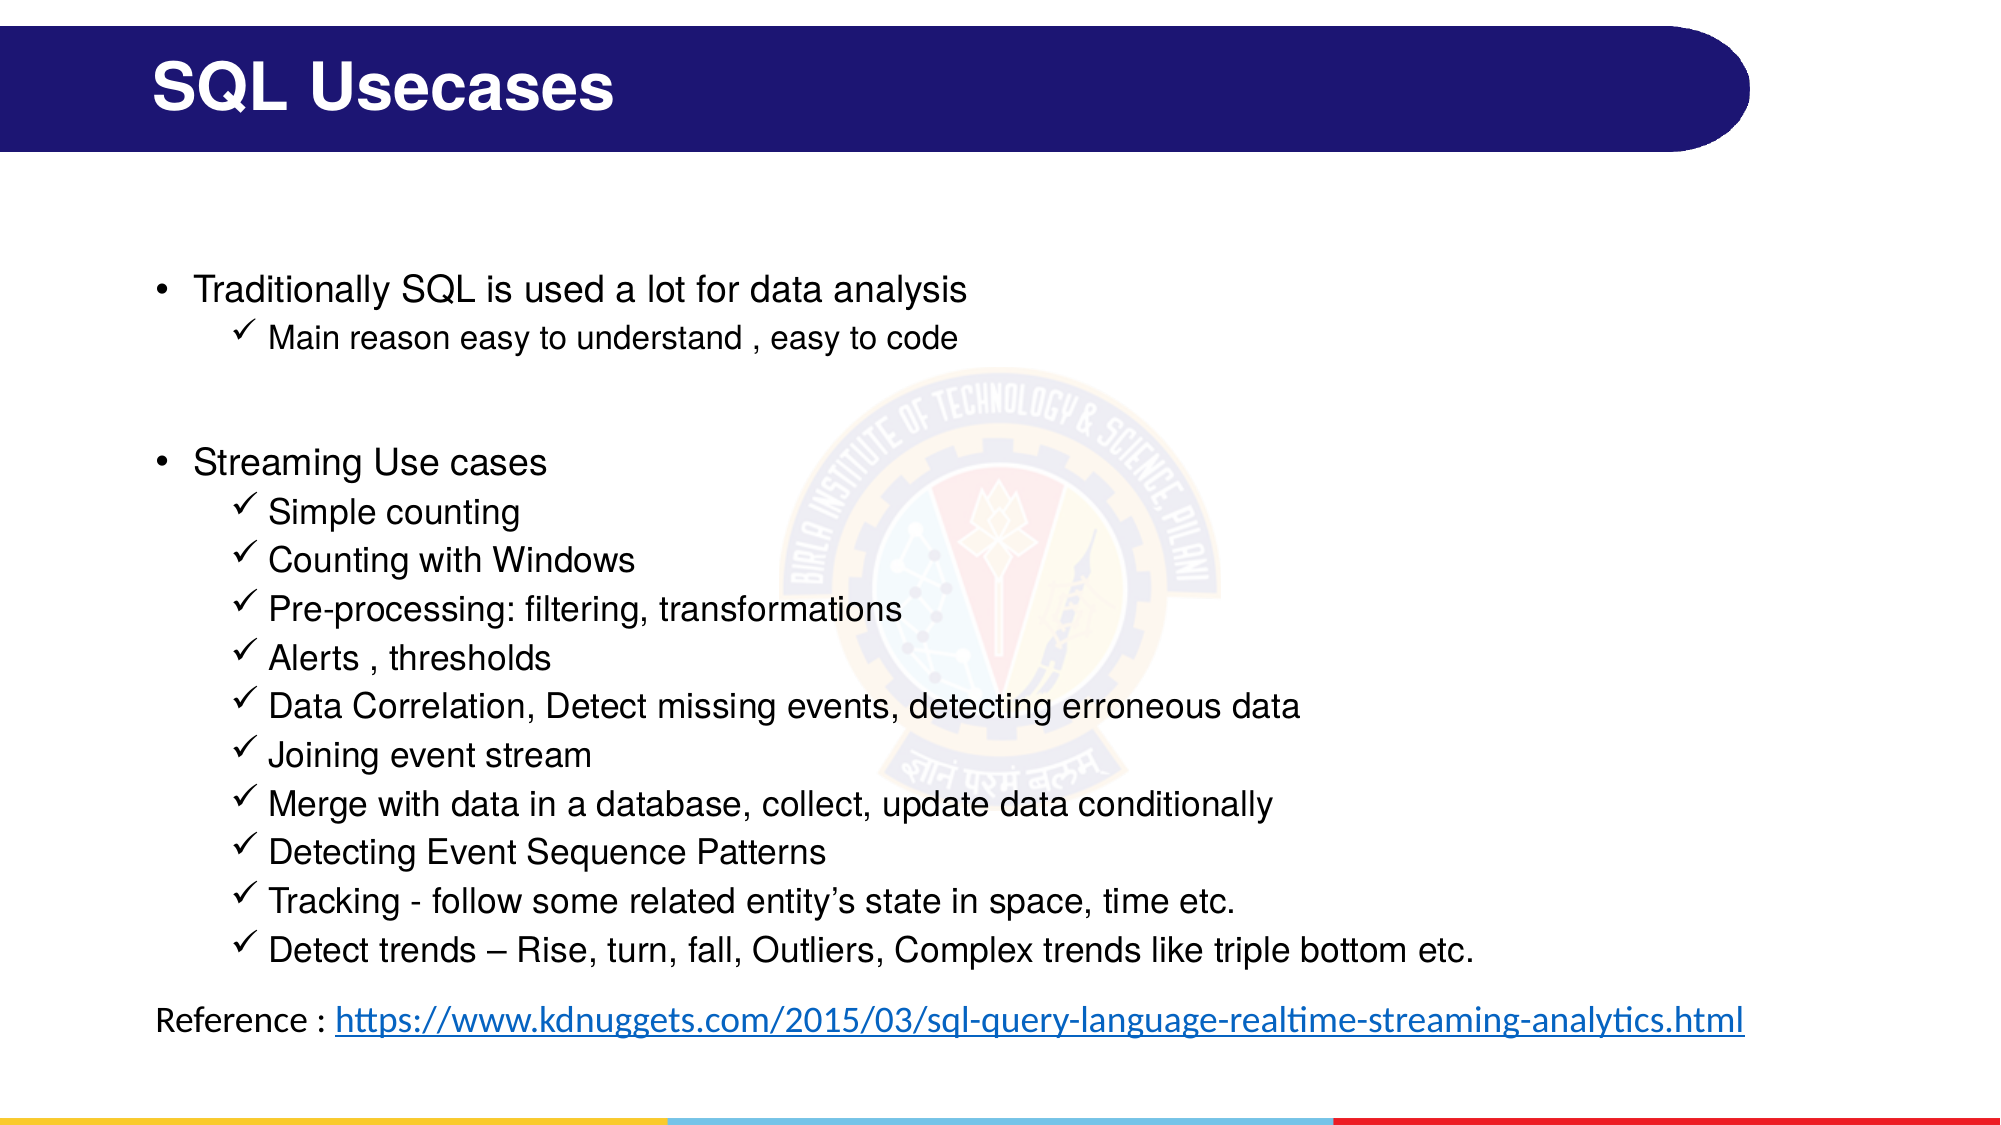

# SQL Usecases

Traditionally SQL is used a lot for data analysis
Main reason easy to understand , easy to code

Streaming Use cases
Simple counting
Counting with Windows
Pre-processing: filtering, transformations
Alerts , thresholds
Data Correlation, Detect missing events, detecting erroneous data
Joining event stream
Merge with data in a database, collect, update data conditionally
Detecting Event Sequence Patterns
Tracking - follow some related entity’s state in space, time etc.
Detect trends – Rise, turn, fall, Outliers, Complex trends like triple bottom etc.

Reference : https://www.kdnuggets.com/2015/03/sql-query-language-realtime-streaming-analytics.html